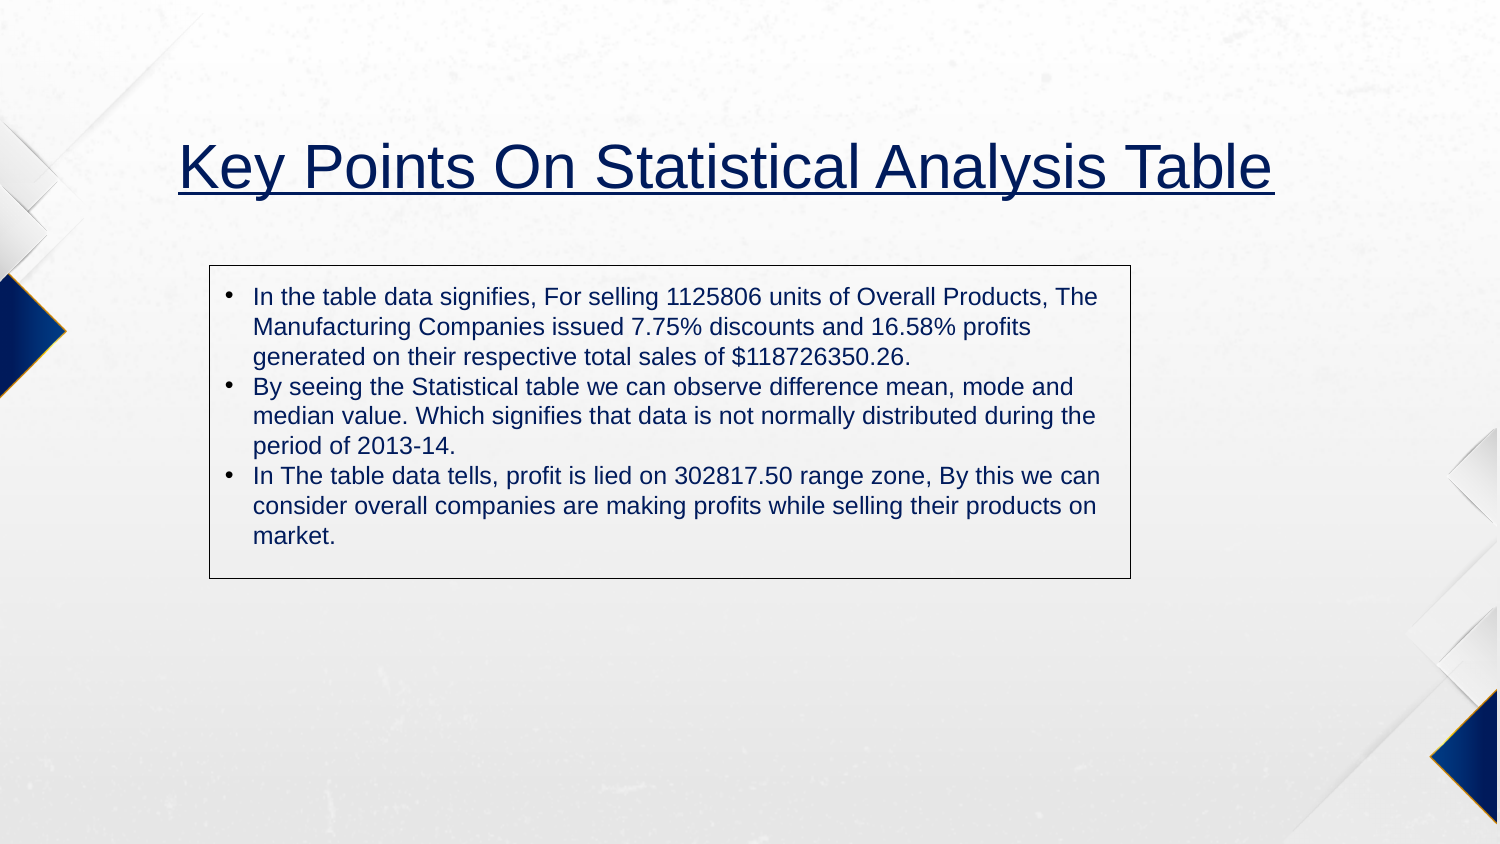

# Key Points On Statistical Analysis Table
In the table data signifies, For selling 1125806 units of Overall Products, The Manufacturing Companies issued 7.75% discounts and 16.58% profits generated on their respective total sales of $118726350.26.
By seeing the Statistical table we can observe difference mean, mode and median value. Which signifies that data is not normally distributed during the period of 2013-14.
In The table data tells, profit is lied on 302817.50 range zone, By this we can consider overall companies are making profits while selling their products on market.